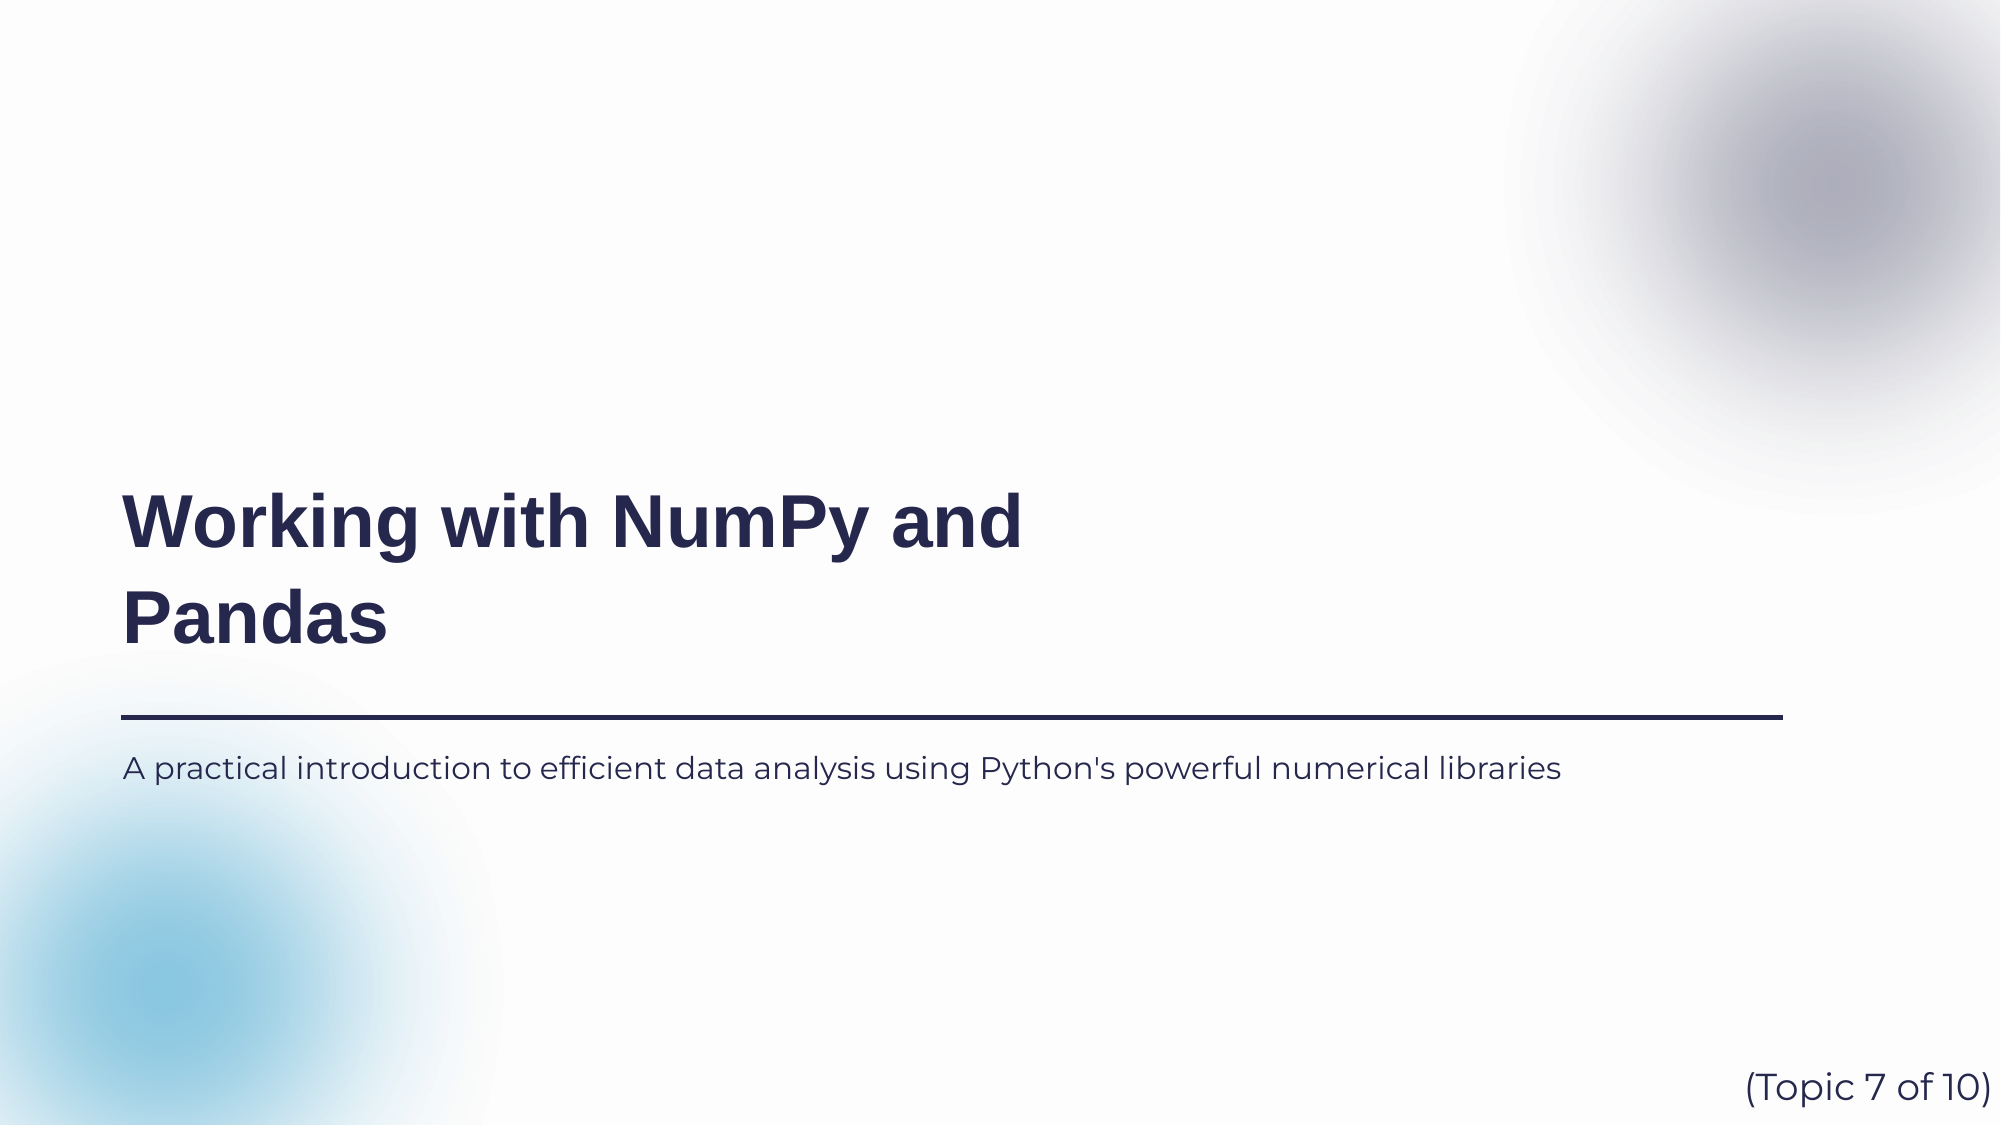

Working with NumPy and Pandas
A practical introduction to efficient data analysis using Python's powerful numerical libraries
(Topic 7 of 10)